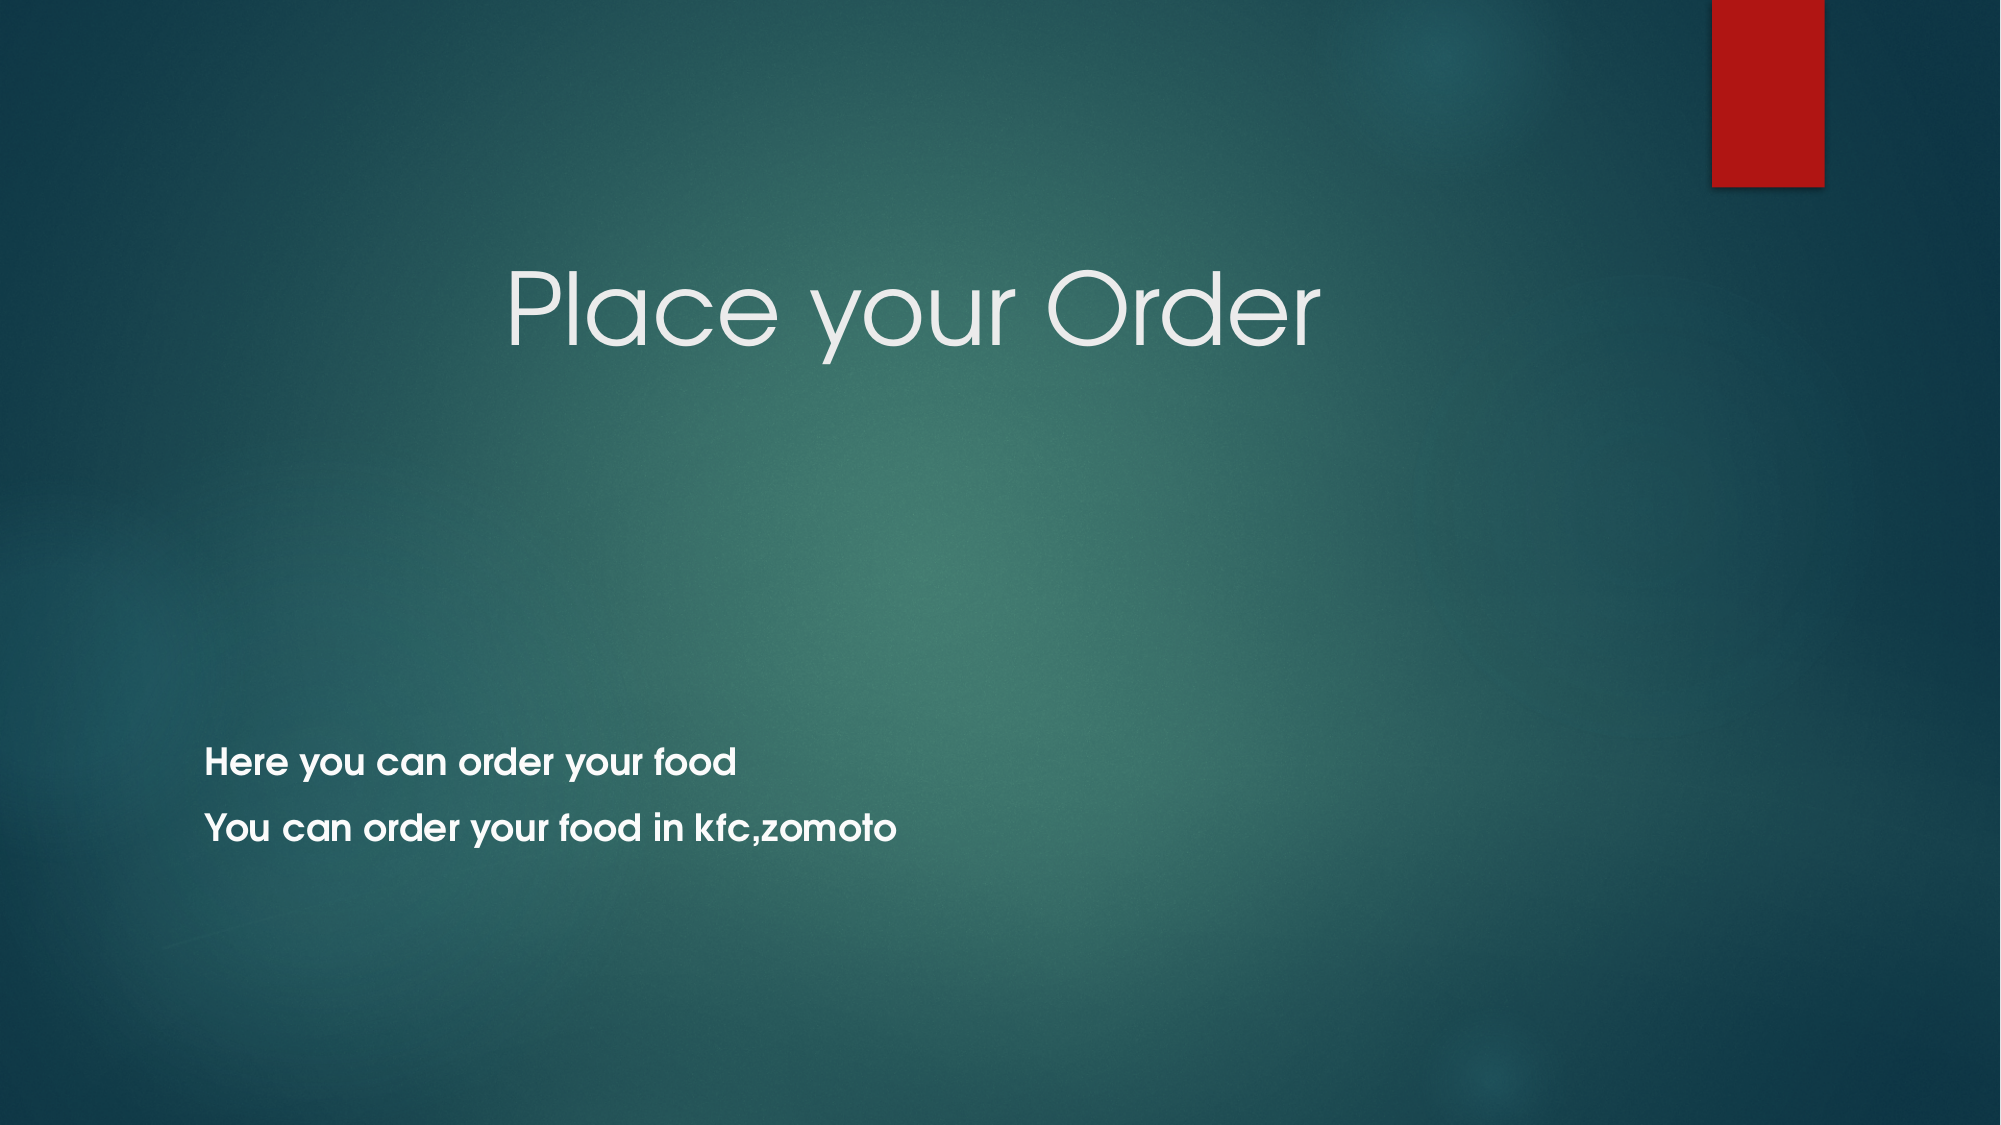

# Place your Order
Here you can order your food
You can order your food in kfc,zomoto